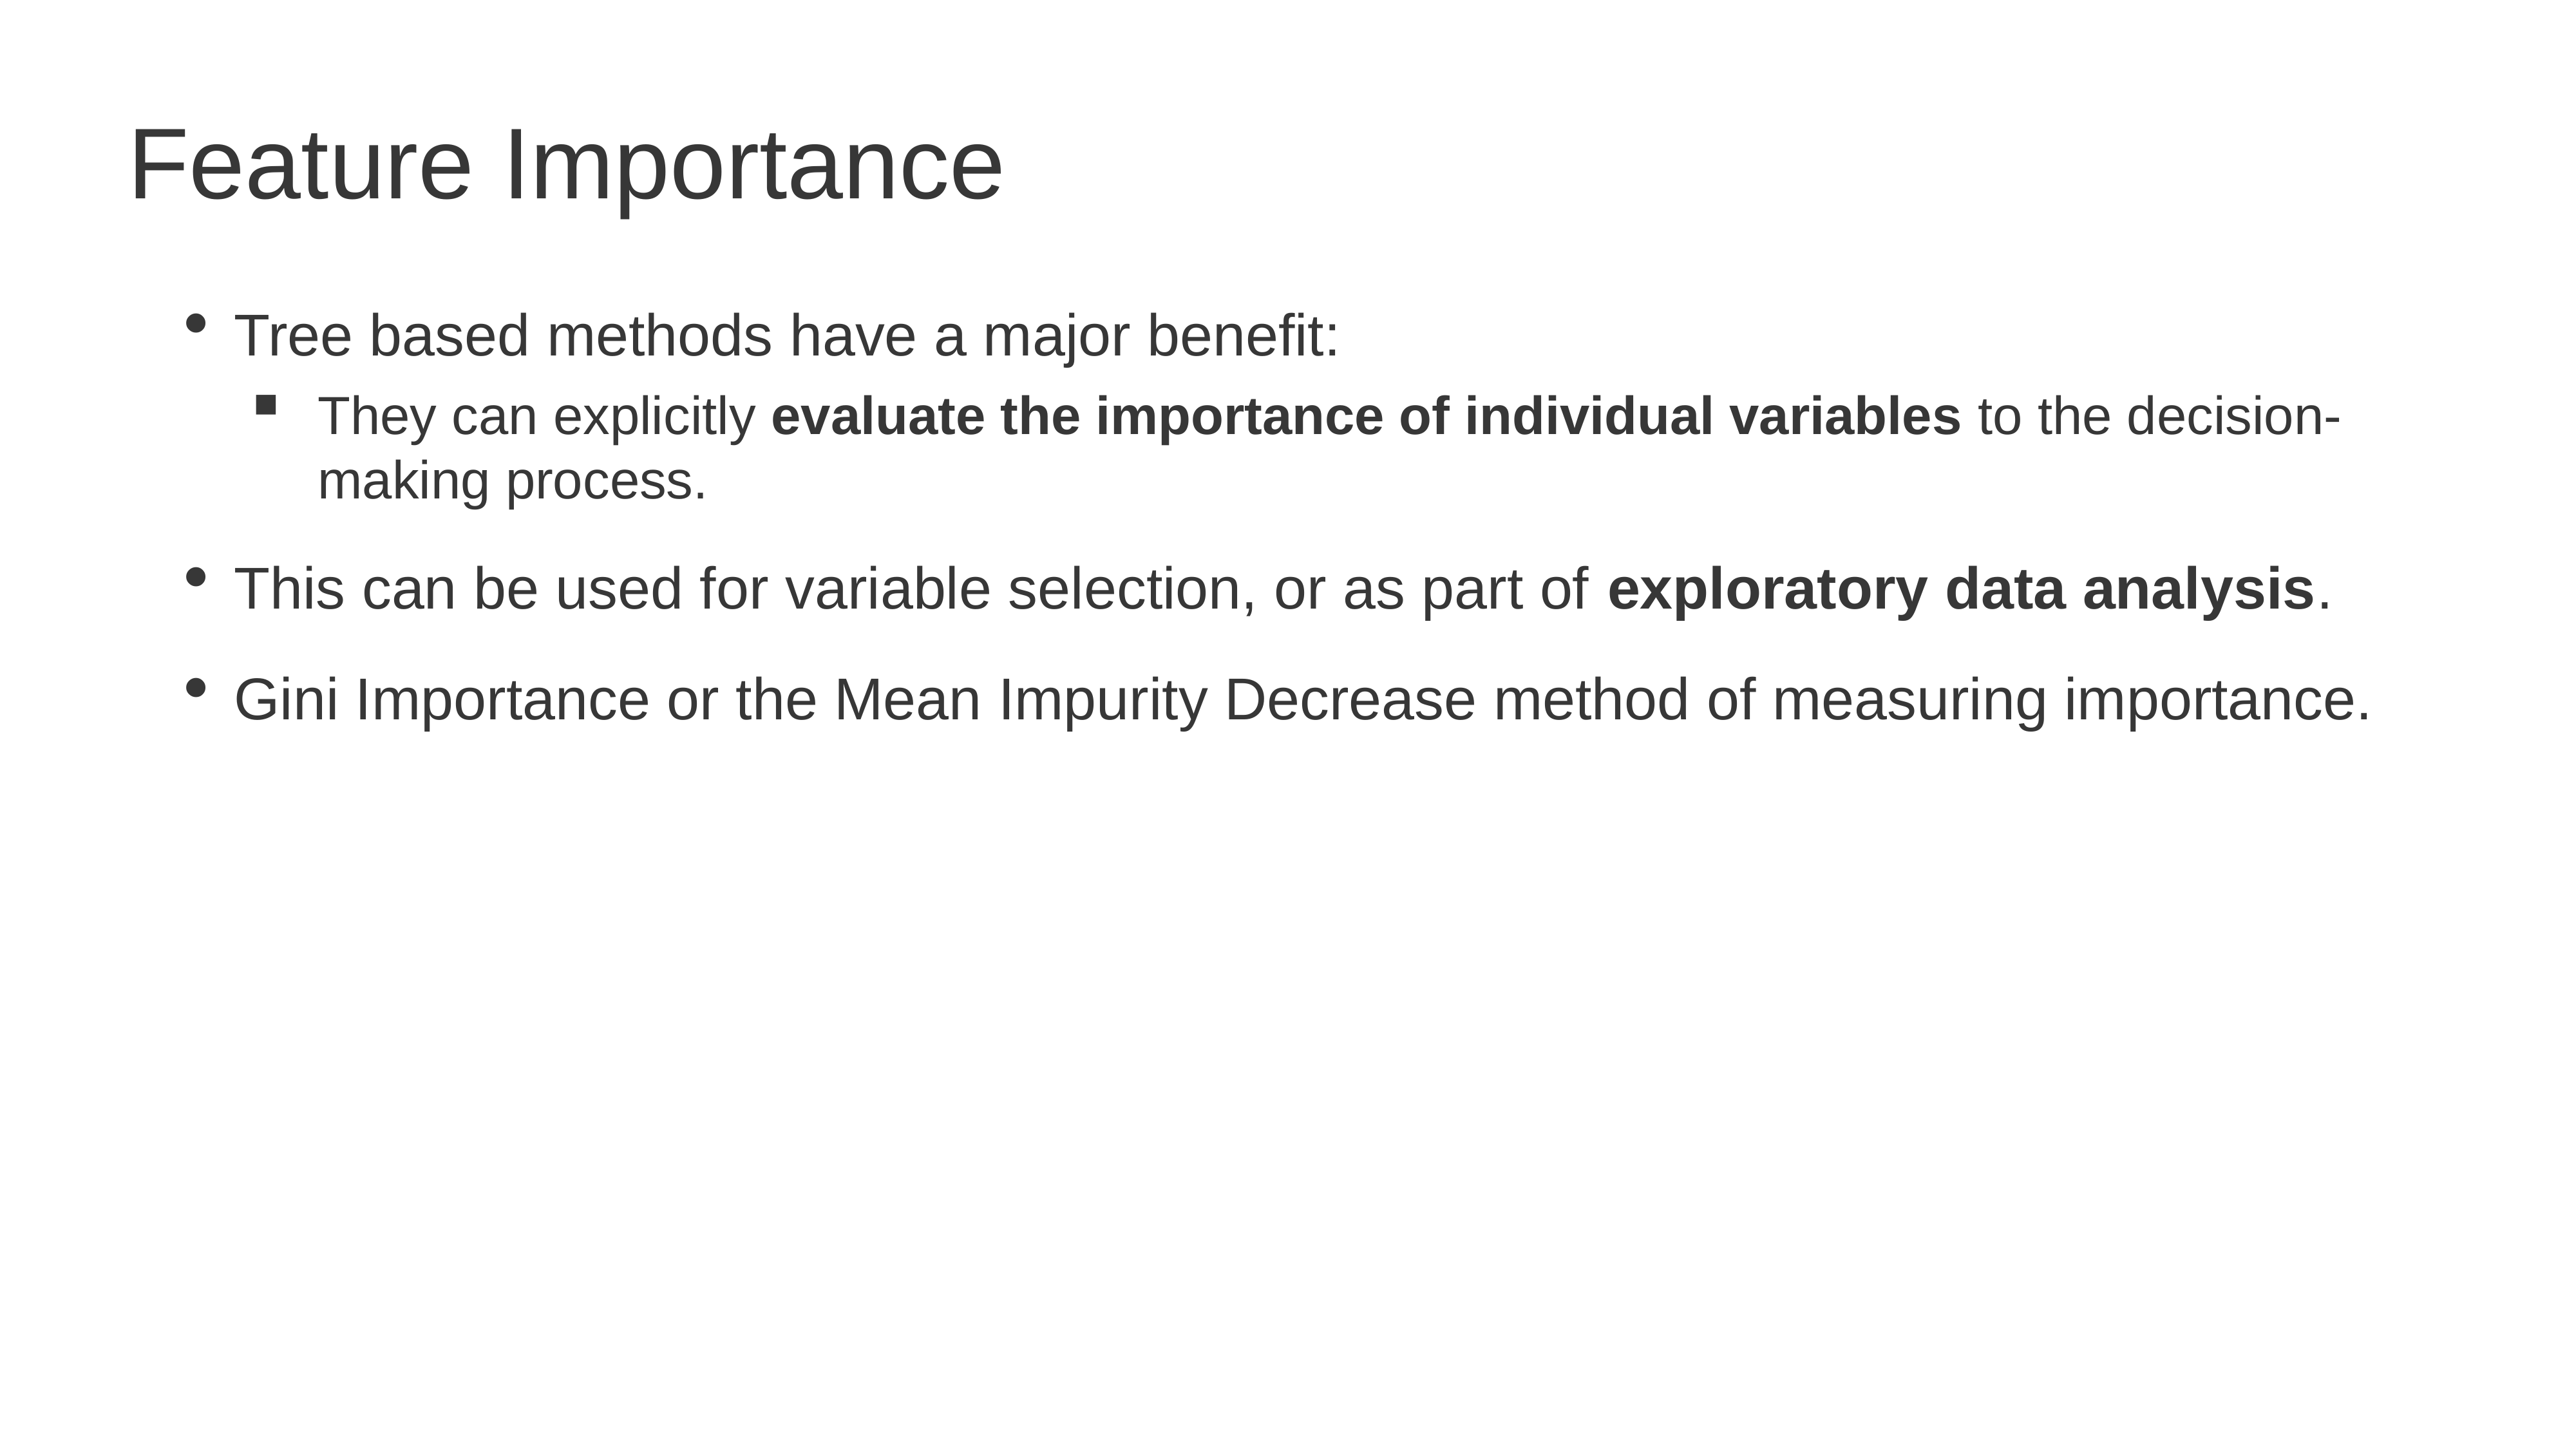

# Feature Importance
Tree based methods have a major benefit:
They can explicitly evaluate the importance of individual variables to the decision-making process.
This can be used for variable selection, or as part of exploratory data analysis.
Gini Importance or the Mean Impurity Decrease method of measuring importance.